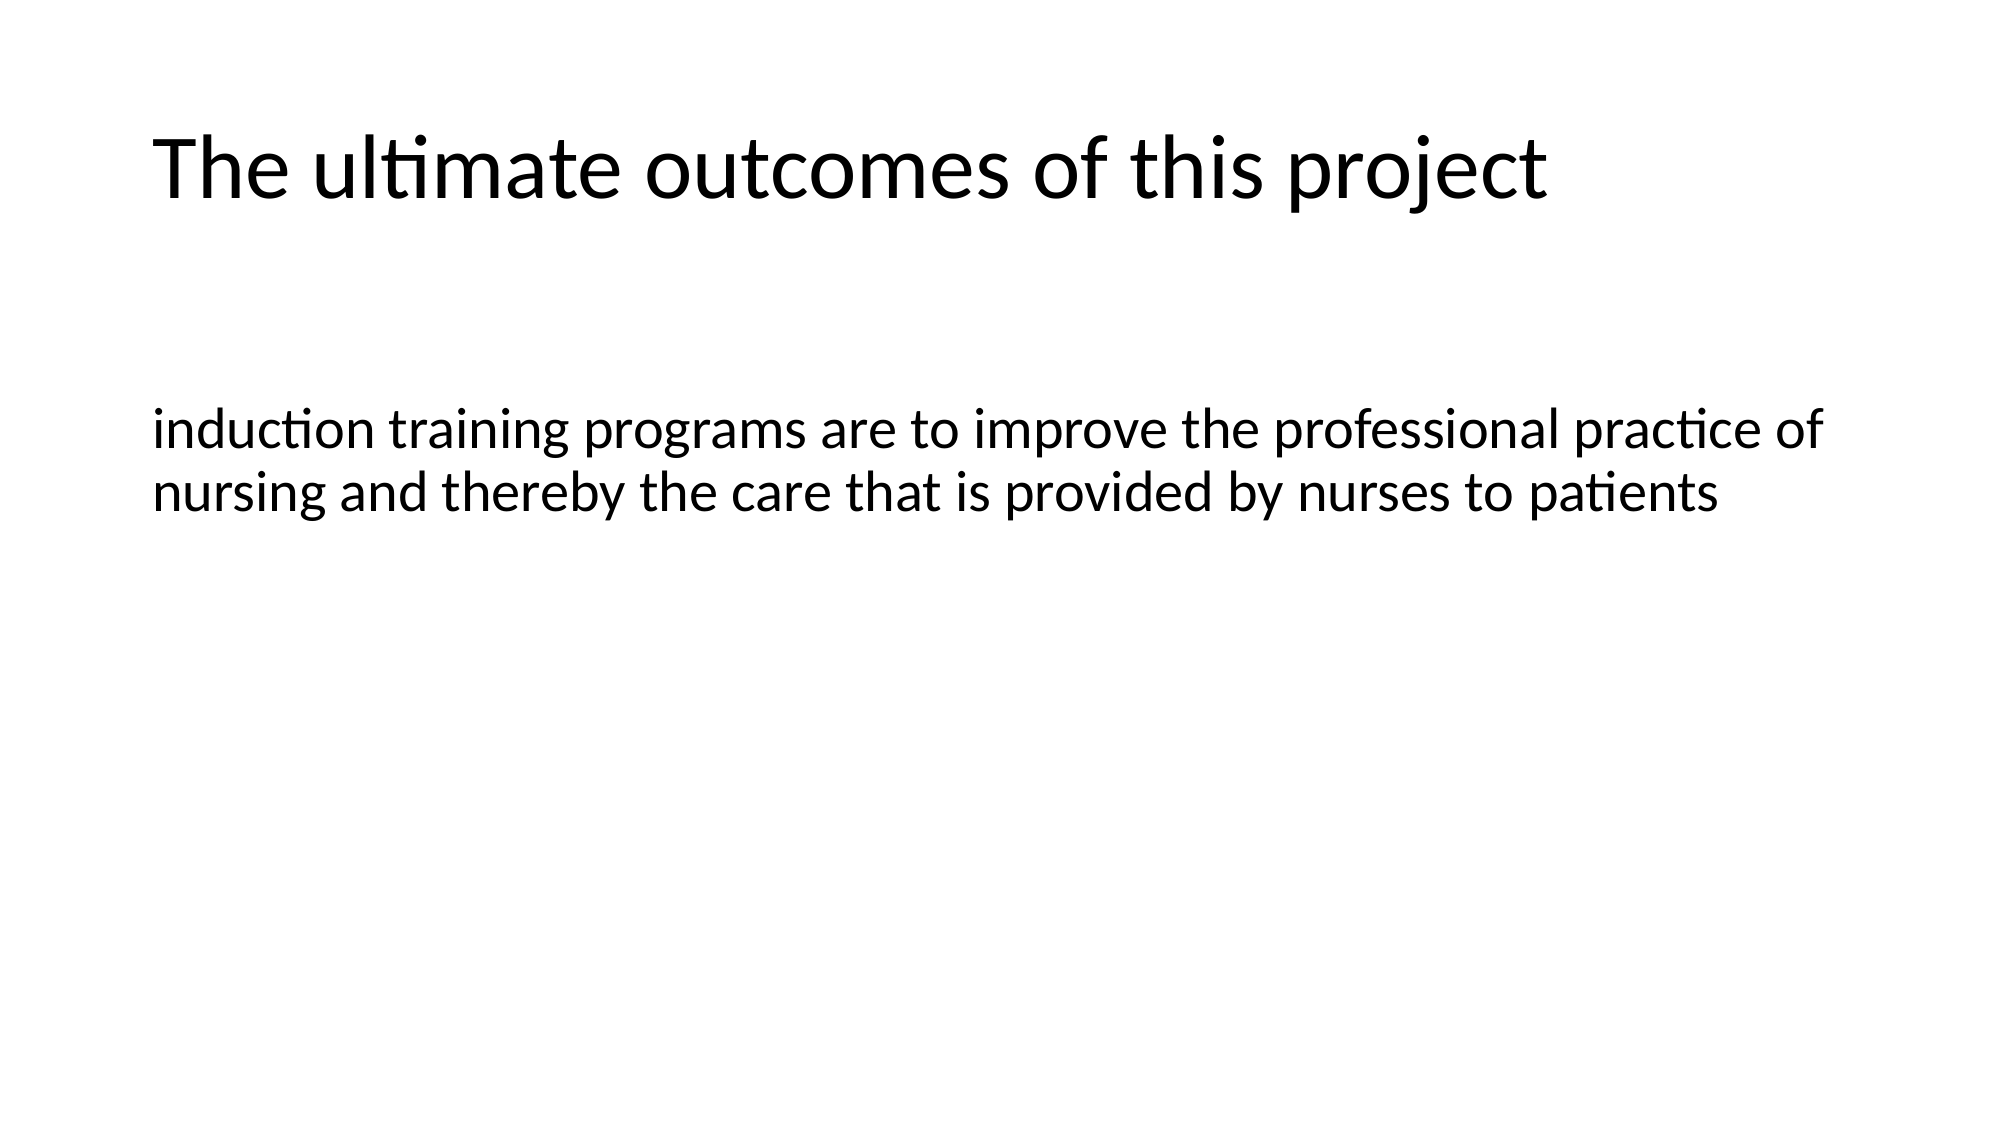

# The ultimate outcomes of this project

induction training programs are to improve the professional practice of nursing and thereby the care that is provided by nurses to patients